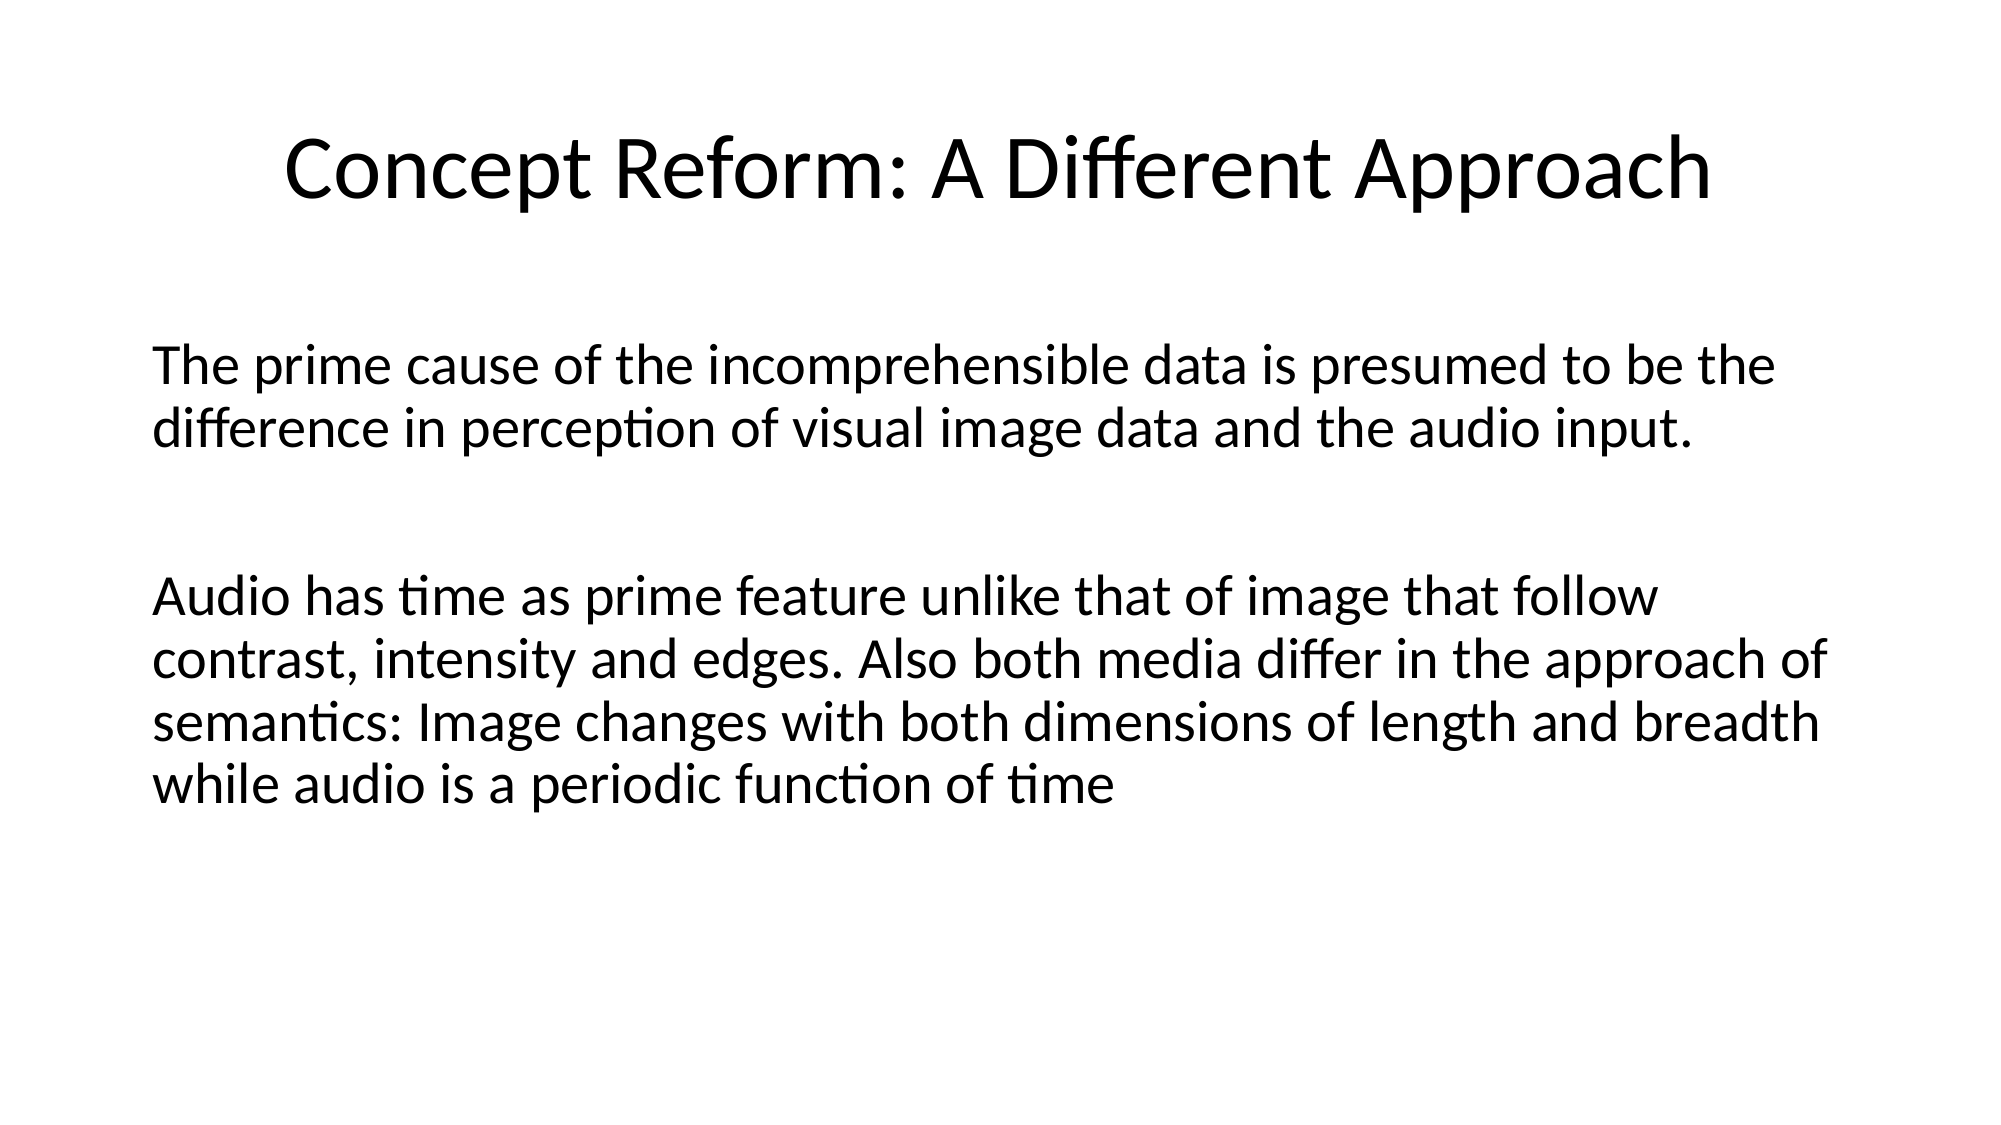

# Concept Reform: A Different Approach
The prime cause of the incomprehensible data is presumed to be the difference in perception of visual image data and the audio input.

Audio has time as prime feature unlike that of image that follow contrast, intensity and edges. Also both media differ in the approach of semantics: Image changes with both dimensions of length and breadth while audio is a periodic function of time